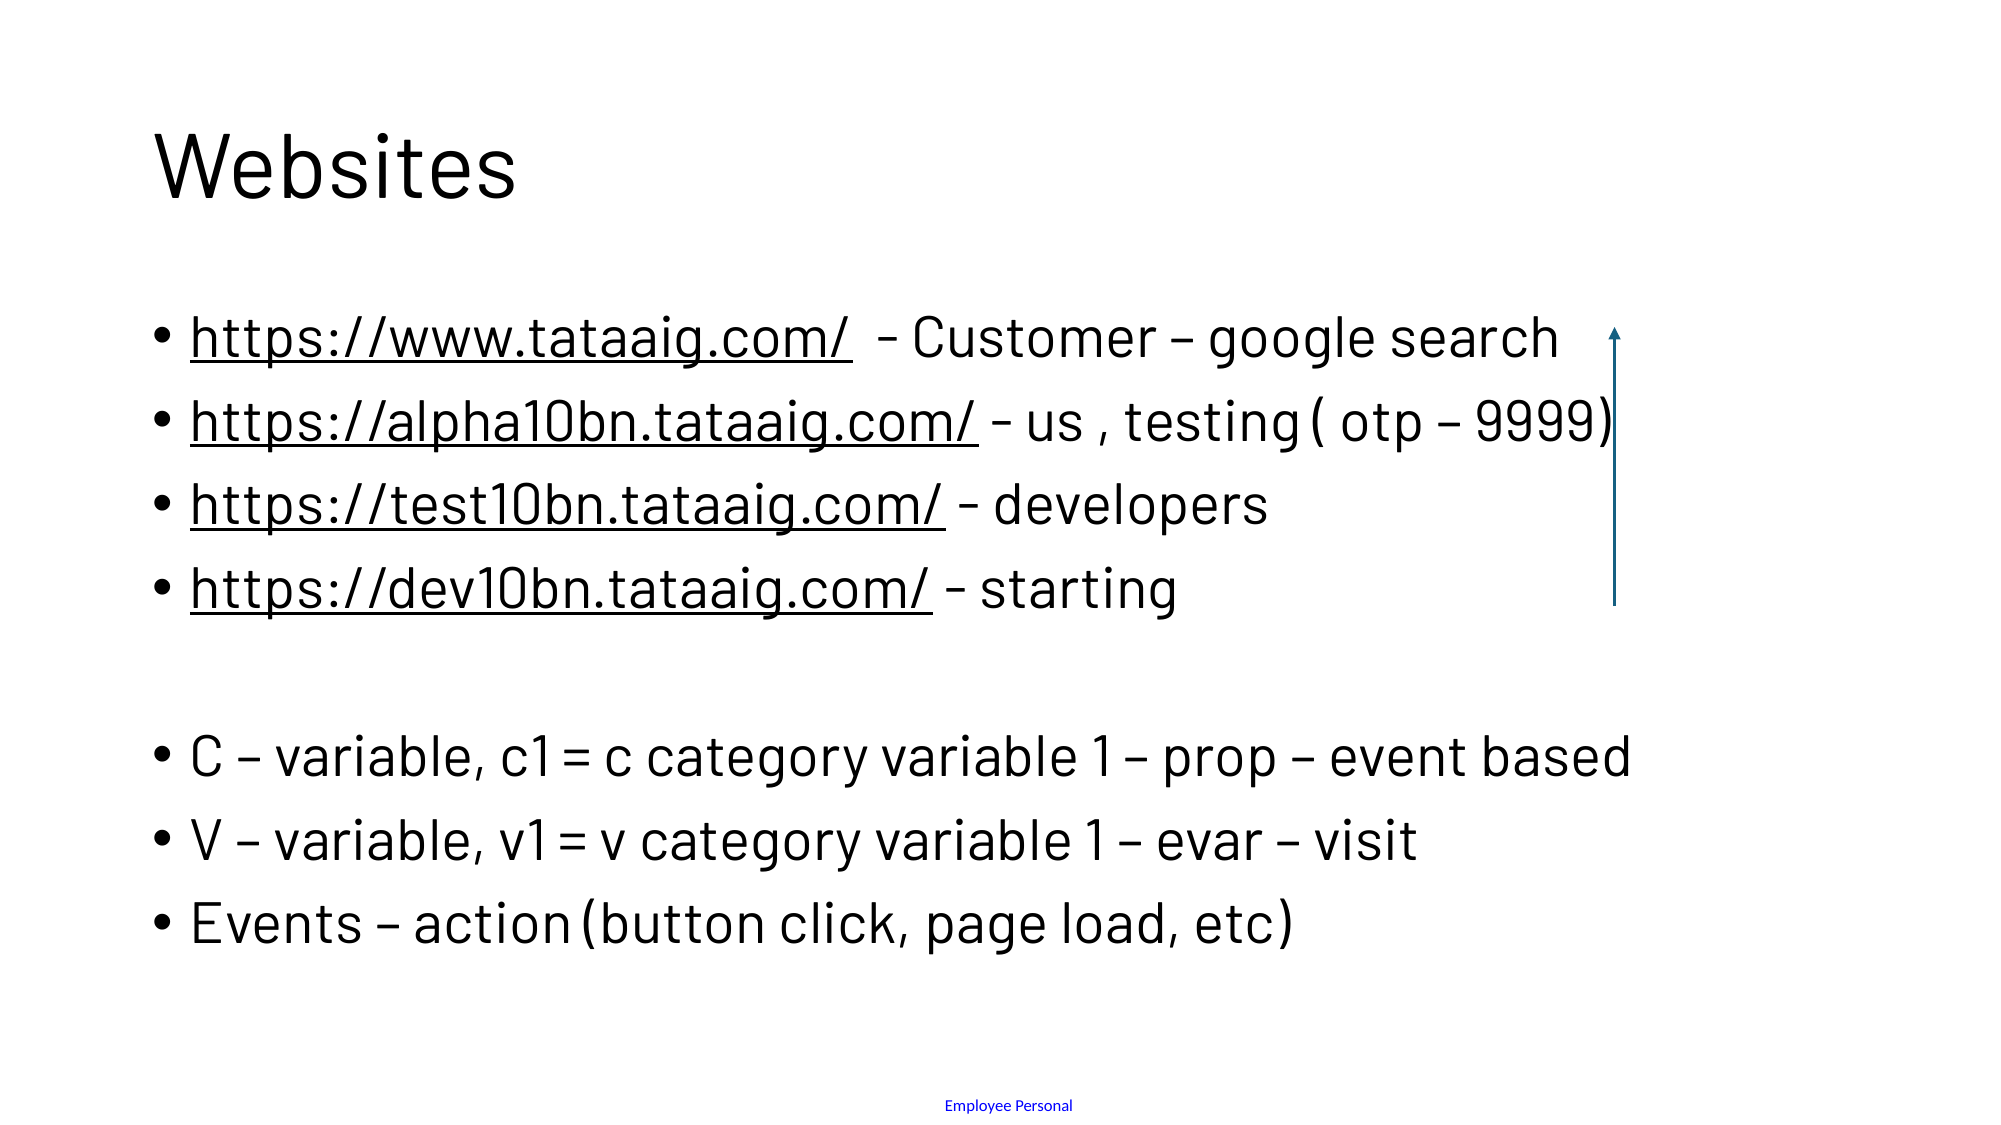

# Websites
https://www.tataaig.com/  - Customer – google search
https://alpha10bn.tataaig.com/ - us , testing ( otp – 9999)
https://test10bn.tataaig.com/ - developers
https://dev10bn.tataaig.com/ - starting

C – variable, c1 = c category variable 1 – prop – event based
V – variable, v1 = v category variable 1 – evar – visit
Events – action (button click, page load, etc)